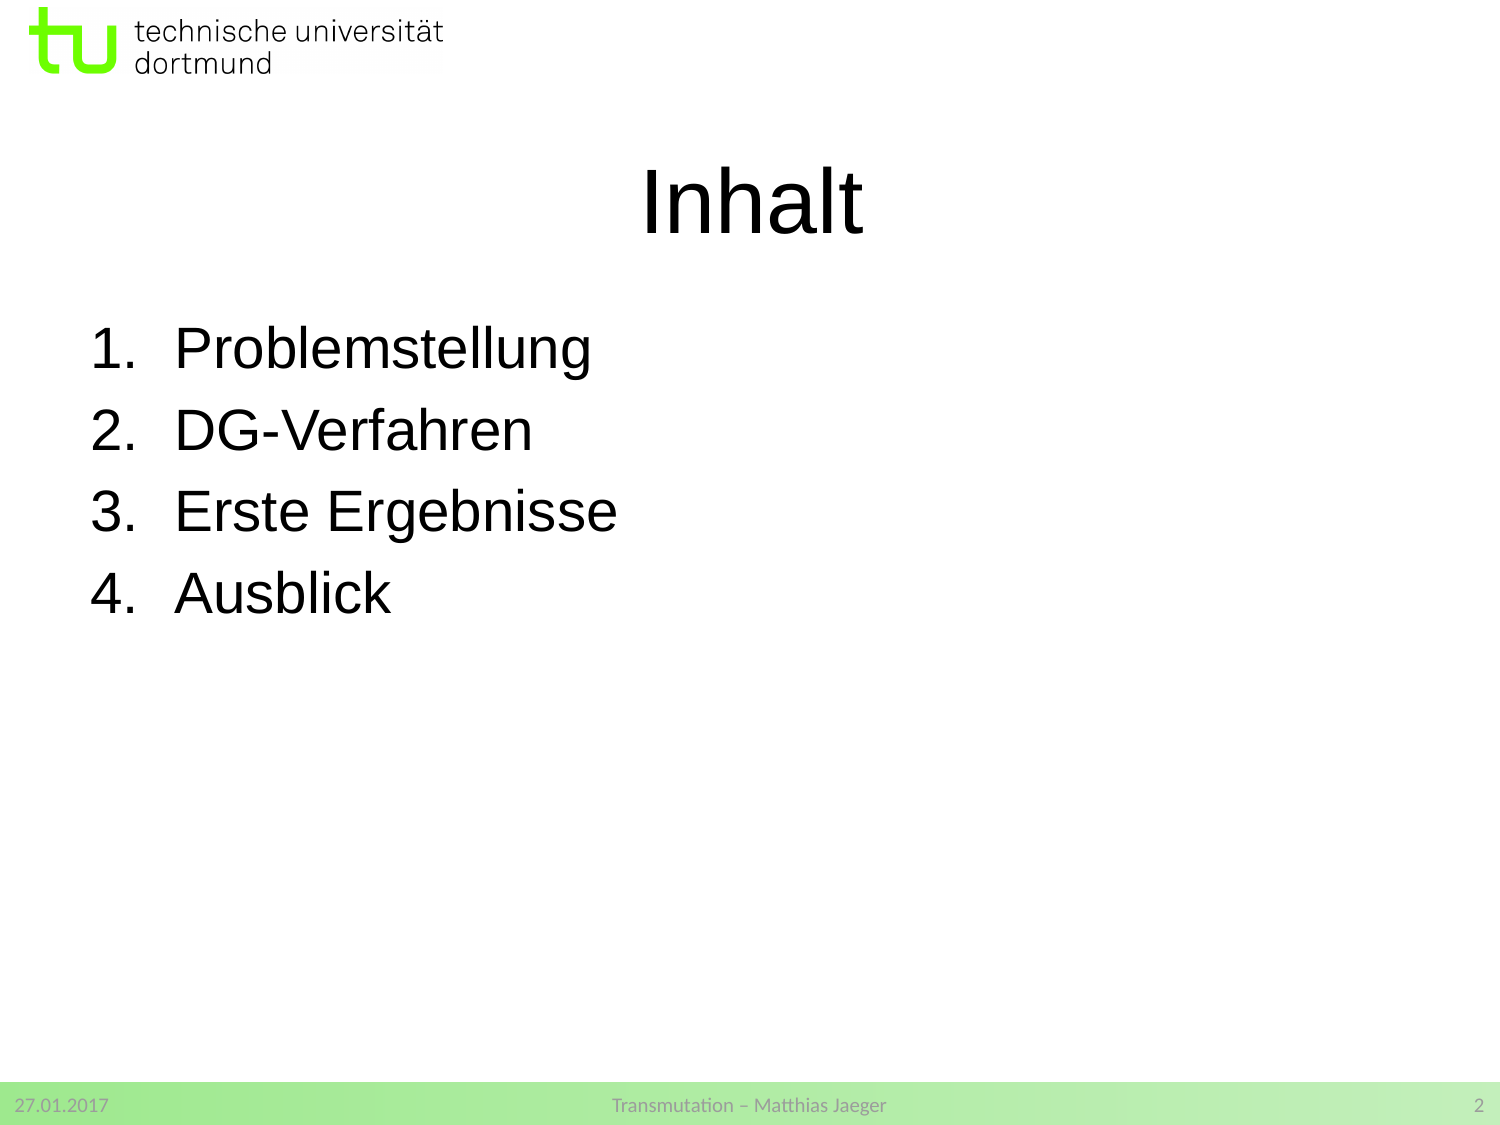

# Inhalt
Problemstellung
DG-Verfahren
Erste Ergebnisse
Ausblick
27.01.2017
Transmutation – Matthias Jaeger
2